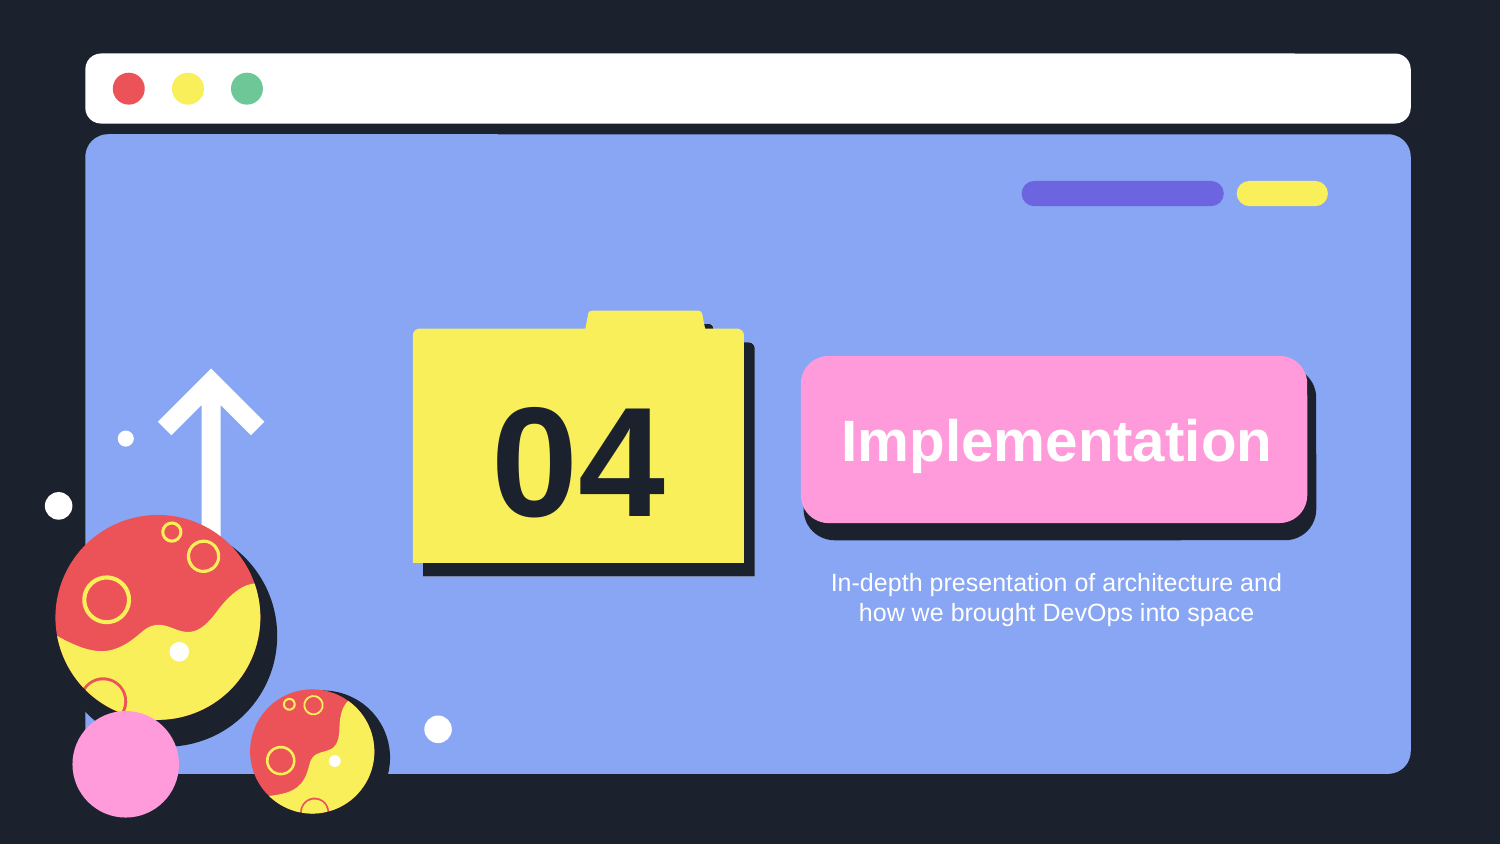

# Implementation
04

In-depth presentation of architecture and how we brought DevOps into space